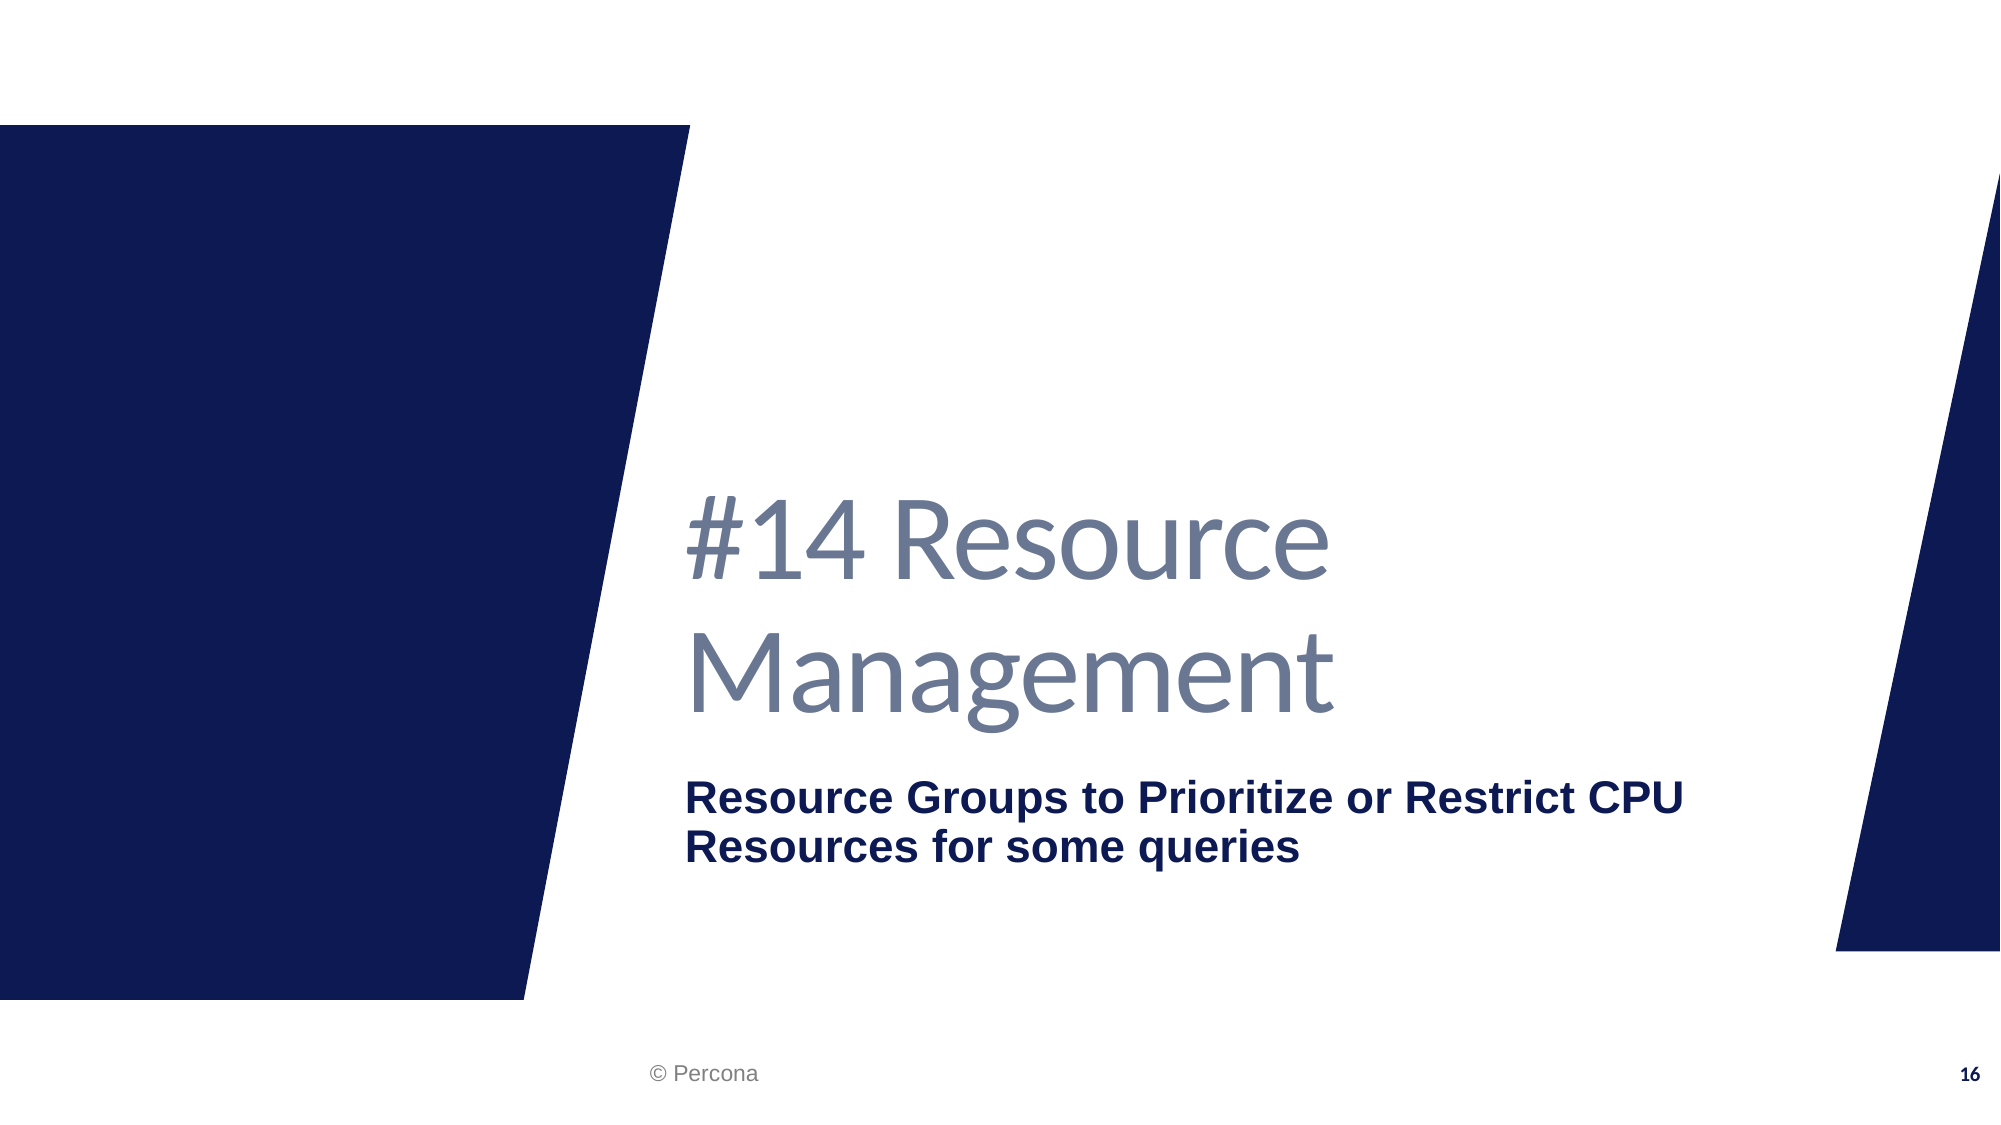

# #14 Resource Management
Resource Groups to Prioritize or Restrict CPU Resources for some queries
© Percona
16